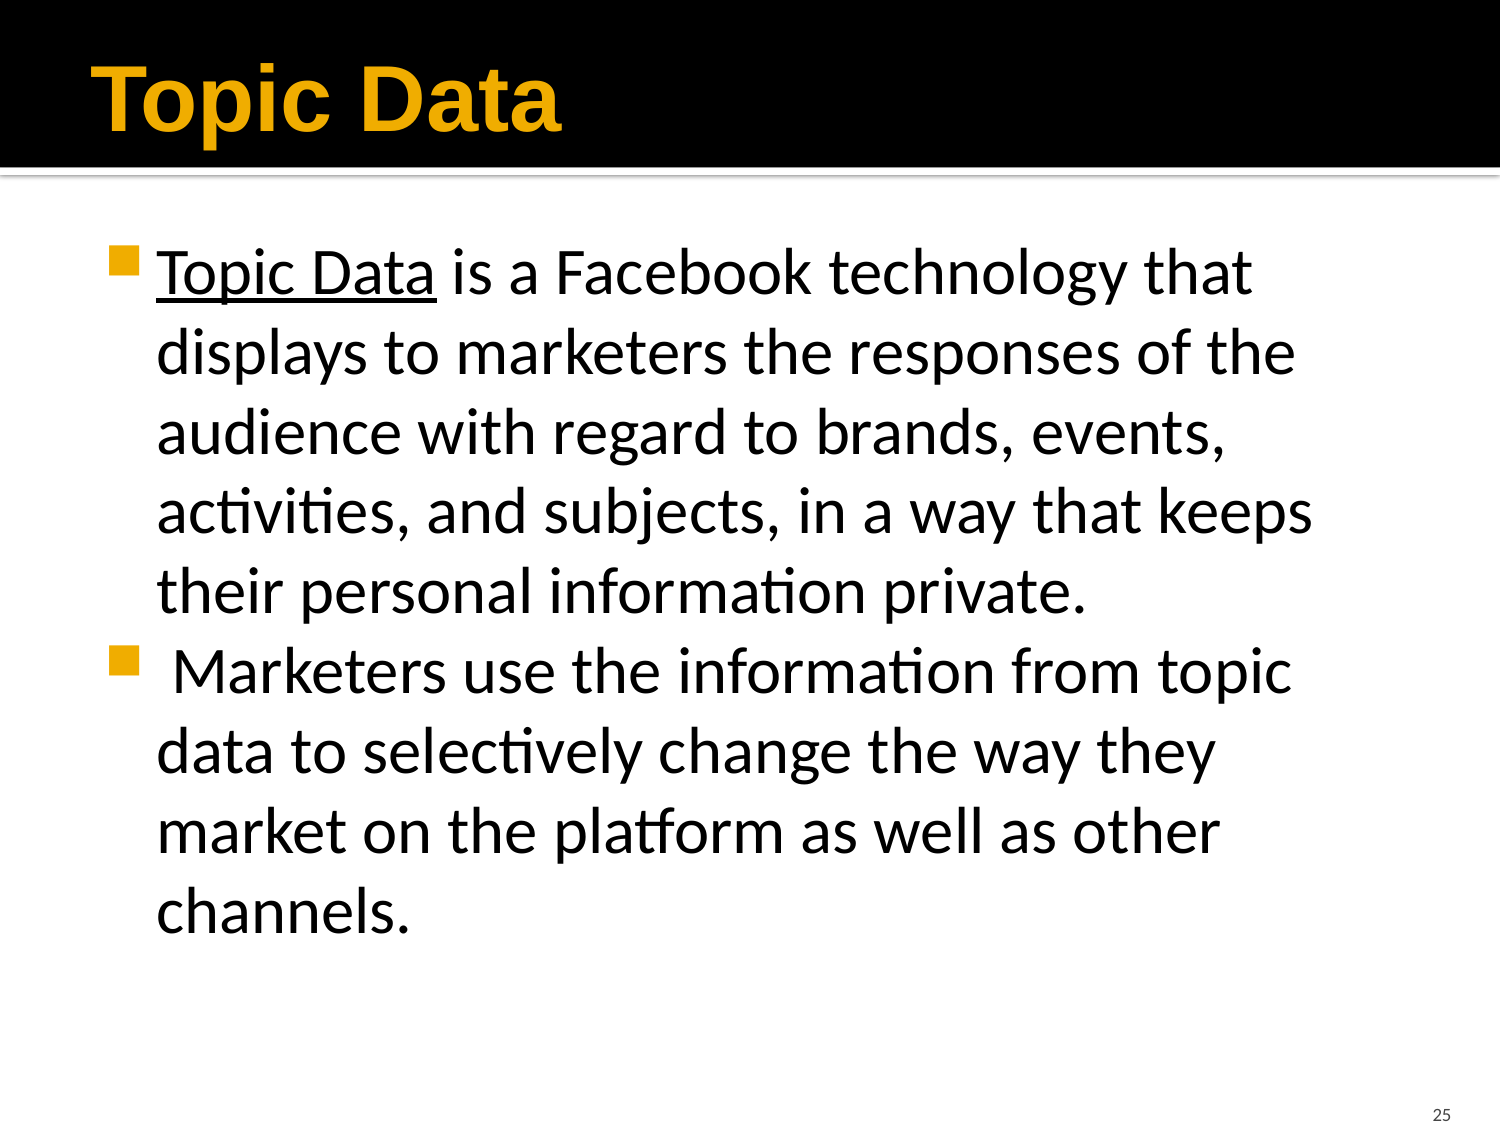

# Topic Data
Topic Data is a Facebook technology that displays to marketers the responses of the audience with regard to brands, events, activities, and subjects, in a way that keeps their personal information private.
 Marketers use the information from topic data to selectively change the way they market on the platform as well as other channels.

25